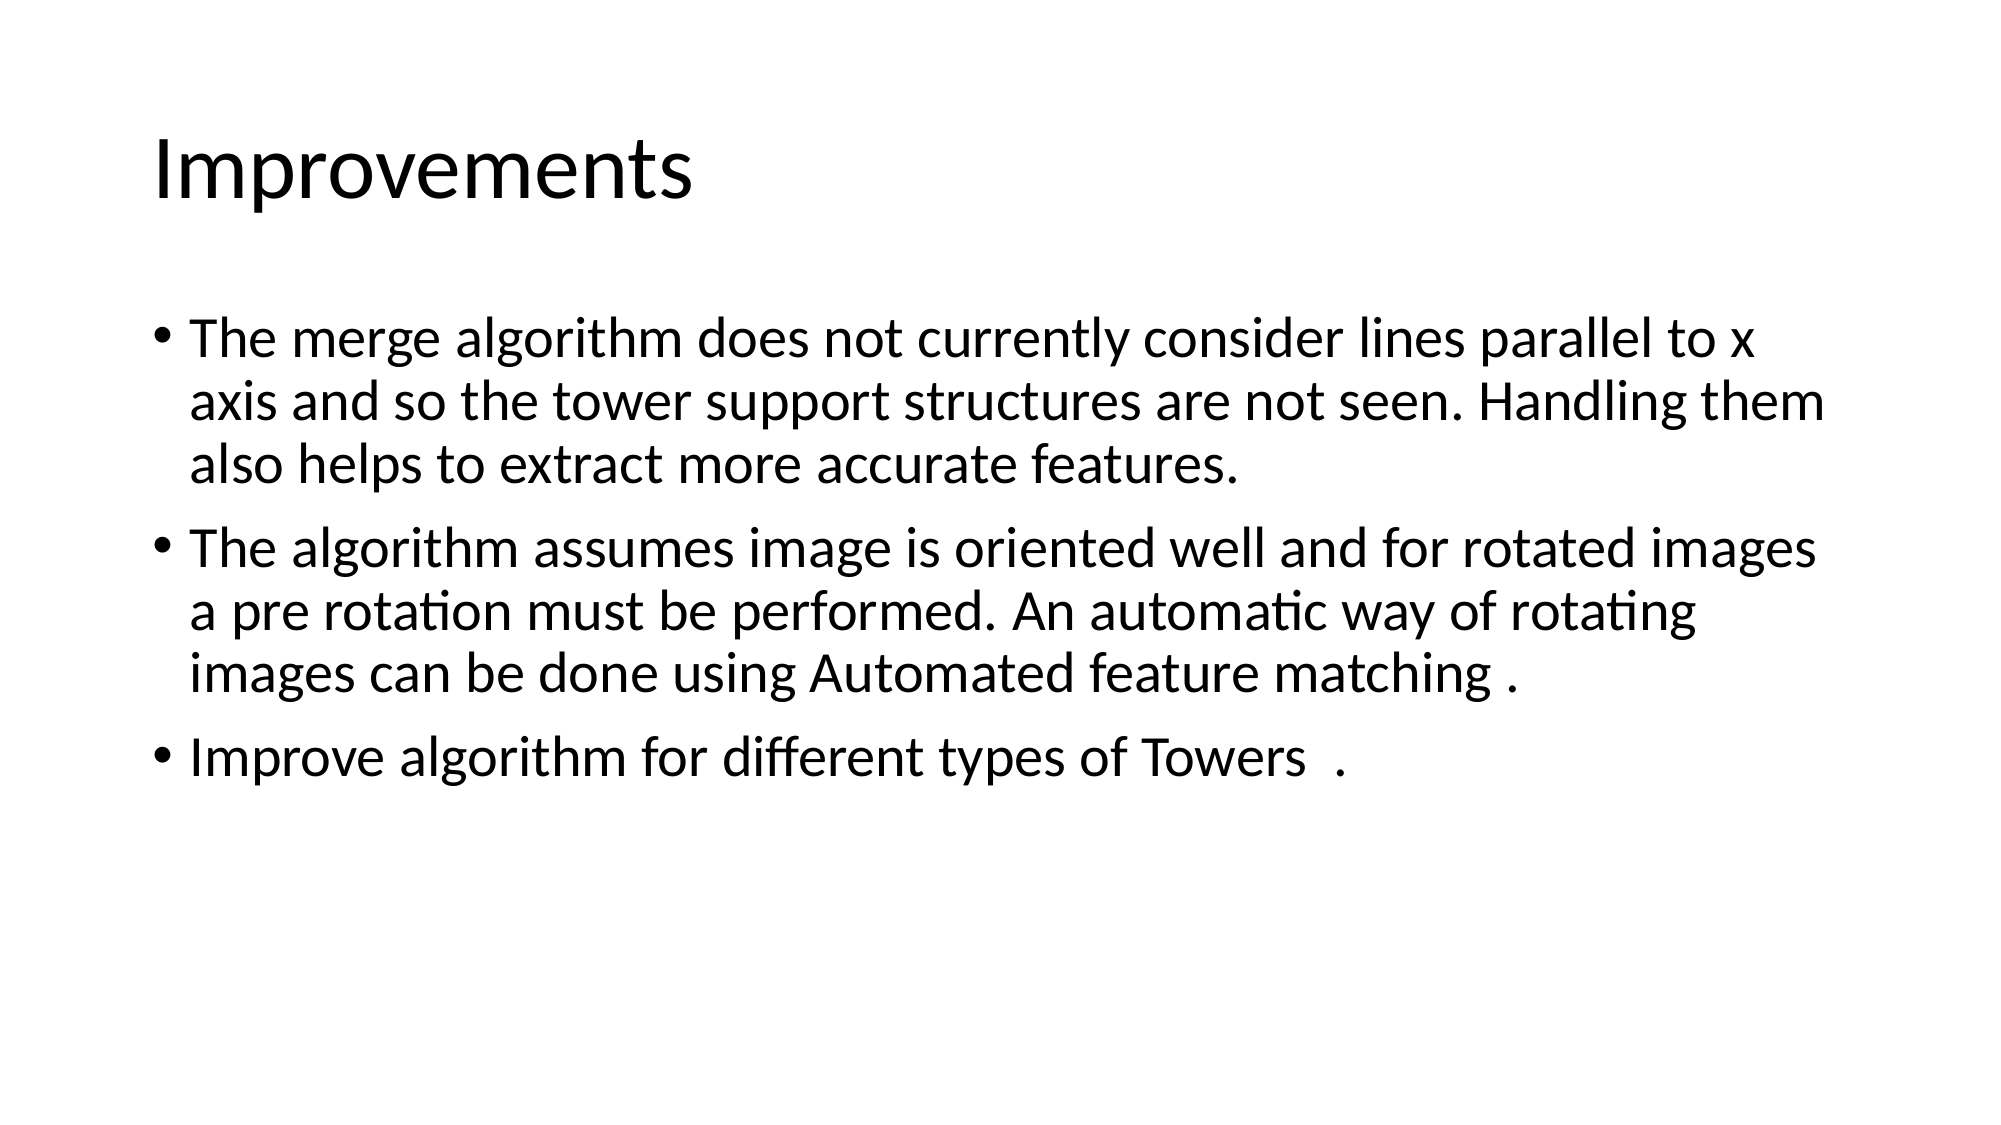

# Improvements
The merge algorithm does not currently consider lines parallel to x axis and so the tower support structures are not seen. Handling them also helps to extract more accurate features.
The algorithm assumes image is oriented well and for rotated images a pre rotation must be performed. An automatic way of rotating images can be done using Automated feature matching .
Improve algorithm for different types of Towers  .